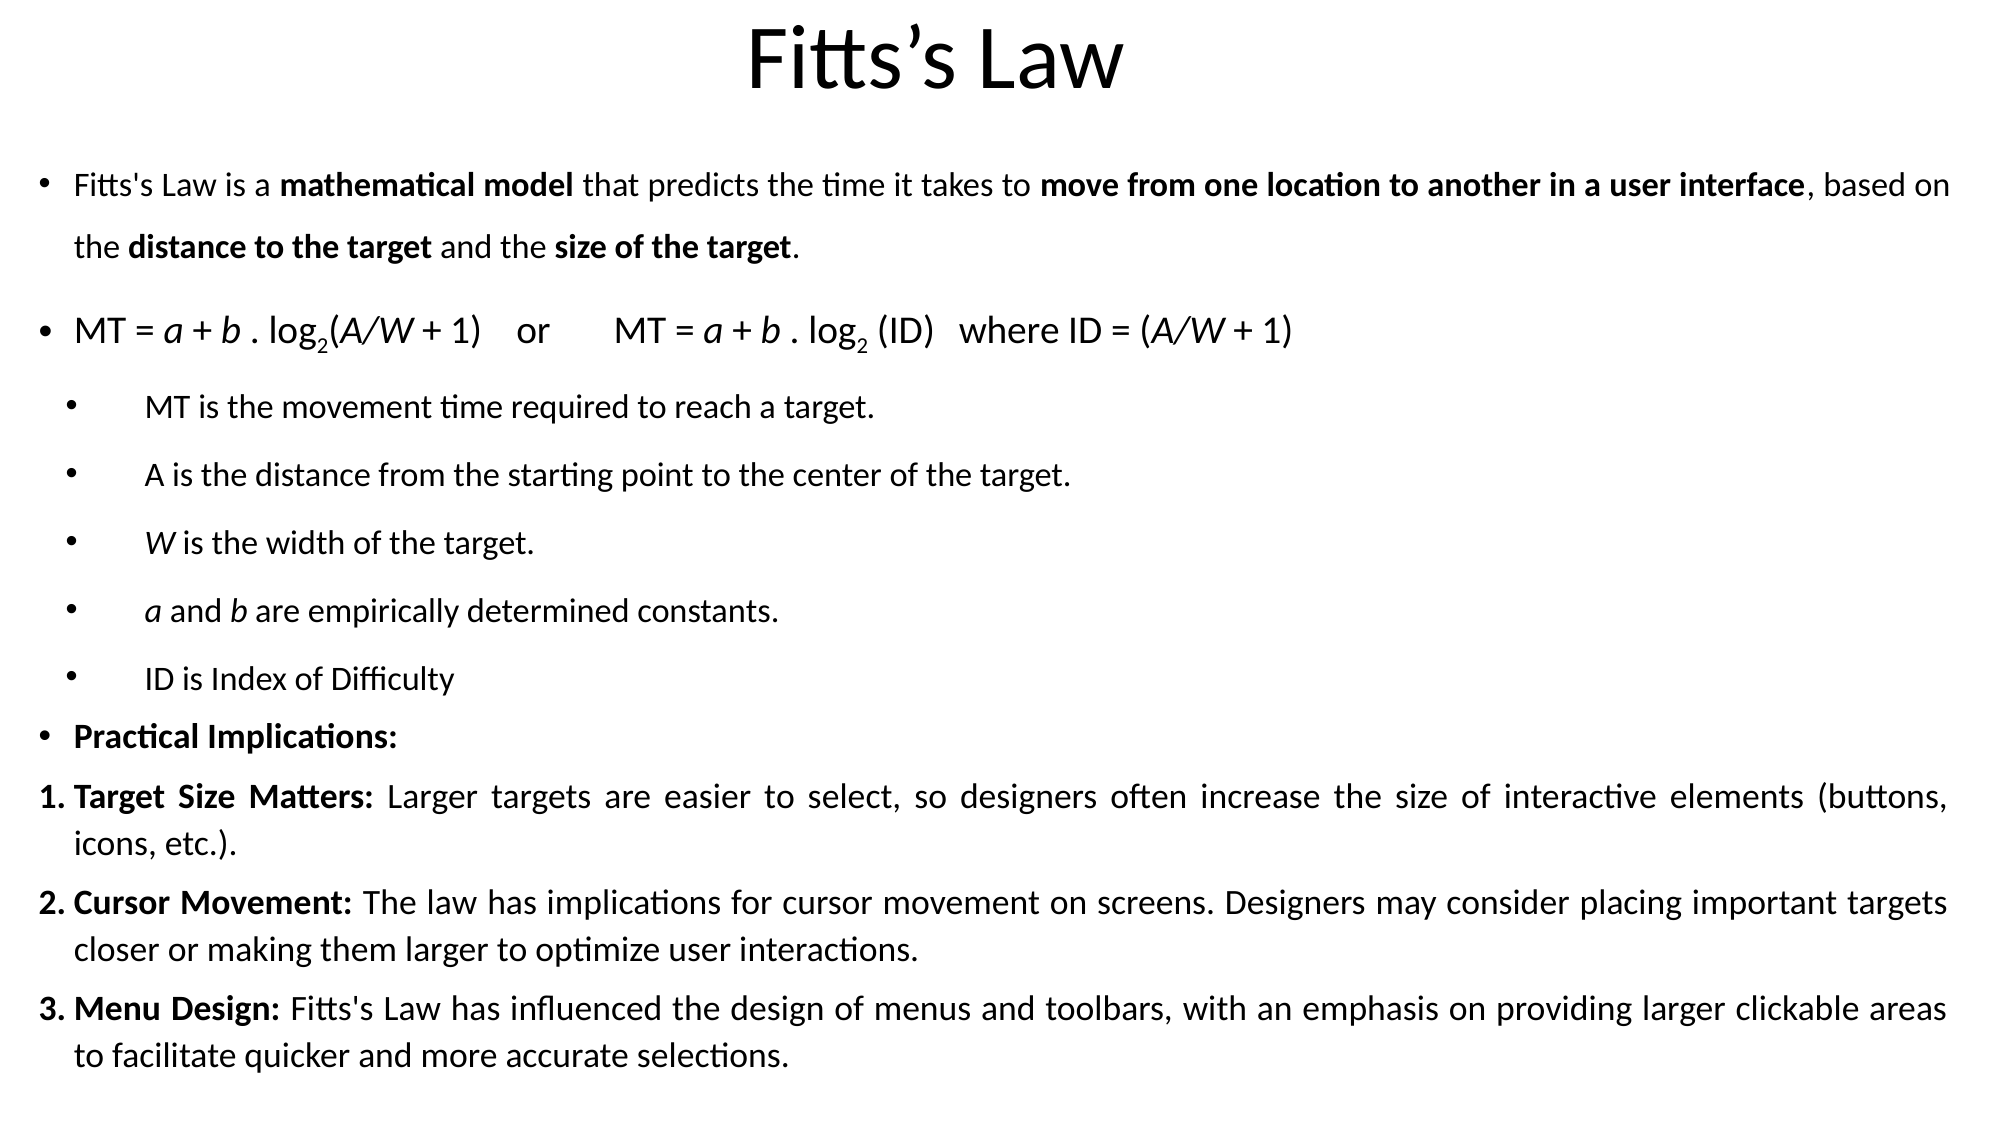

# Fitts’s Law
Fitts's Law is a mathematical model that predicts the time it takes to move from one location to another in a user interface, based on the distance to the target and the size of the target.
MT = a + b . log2​(A/W ​+ 1)	or	 MT = a + b . log2​ (ID) 	where ID = (A/W ​+ 1)
MT is the movement time required to reach a target.
A is the distance from the starting point to the center of the target.
W is the width of the target.
a and b are empirically determined constants.
ID is Index of Difficulty
Practical Implications:
Target Size Matters: Larger targets are easier to select, so designers often increase the size of interactive elements (buttons, icons, etc.).
Cursor Movement: The law has implications for cursor movement on screens. Designers may consider placing important targets closer or making them larger to optimize user interactions.
Menu Design: Fitts's Law has influenced the design of menus and toolbars, with an emphasis on providing larger clickable areas to facilitate quicker and more accurate selections.